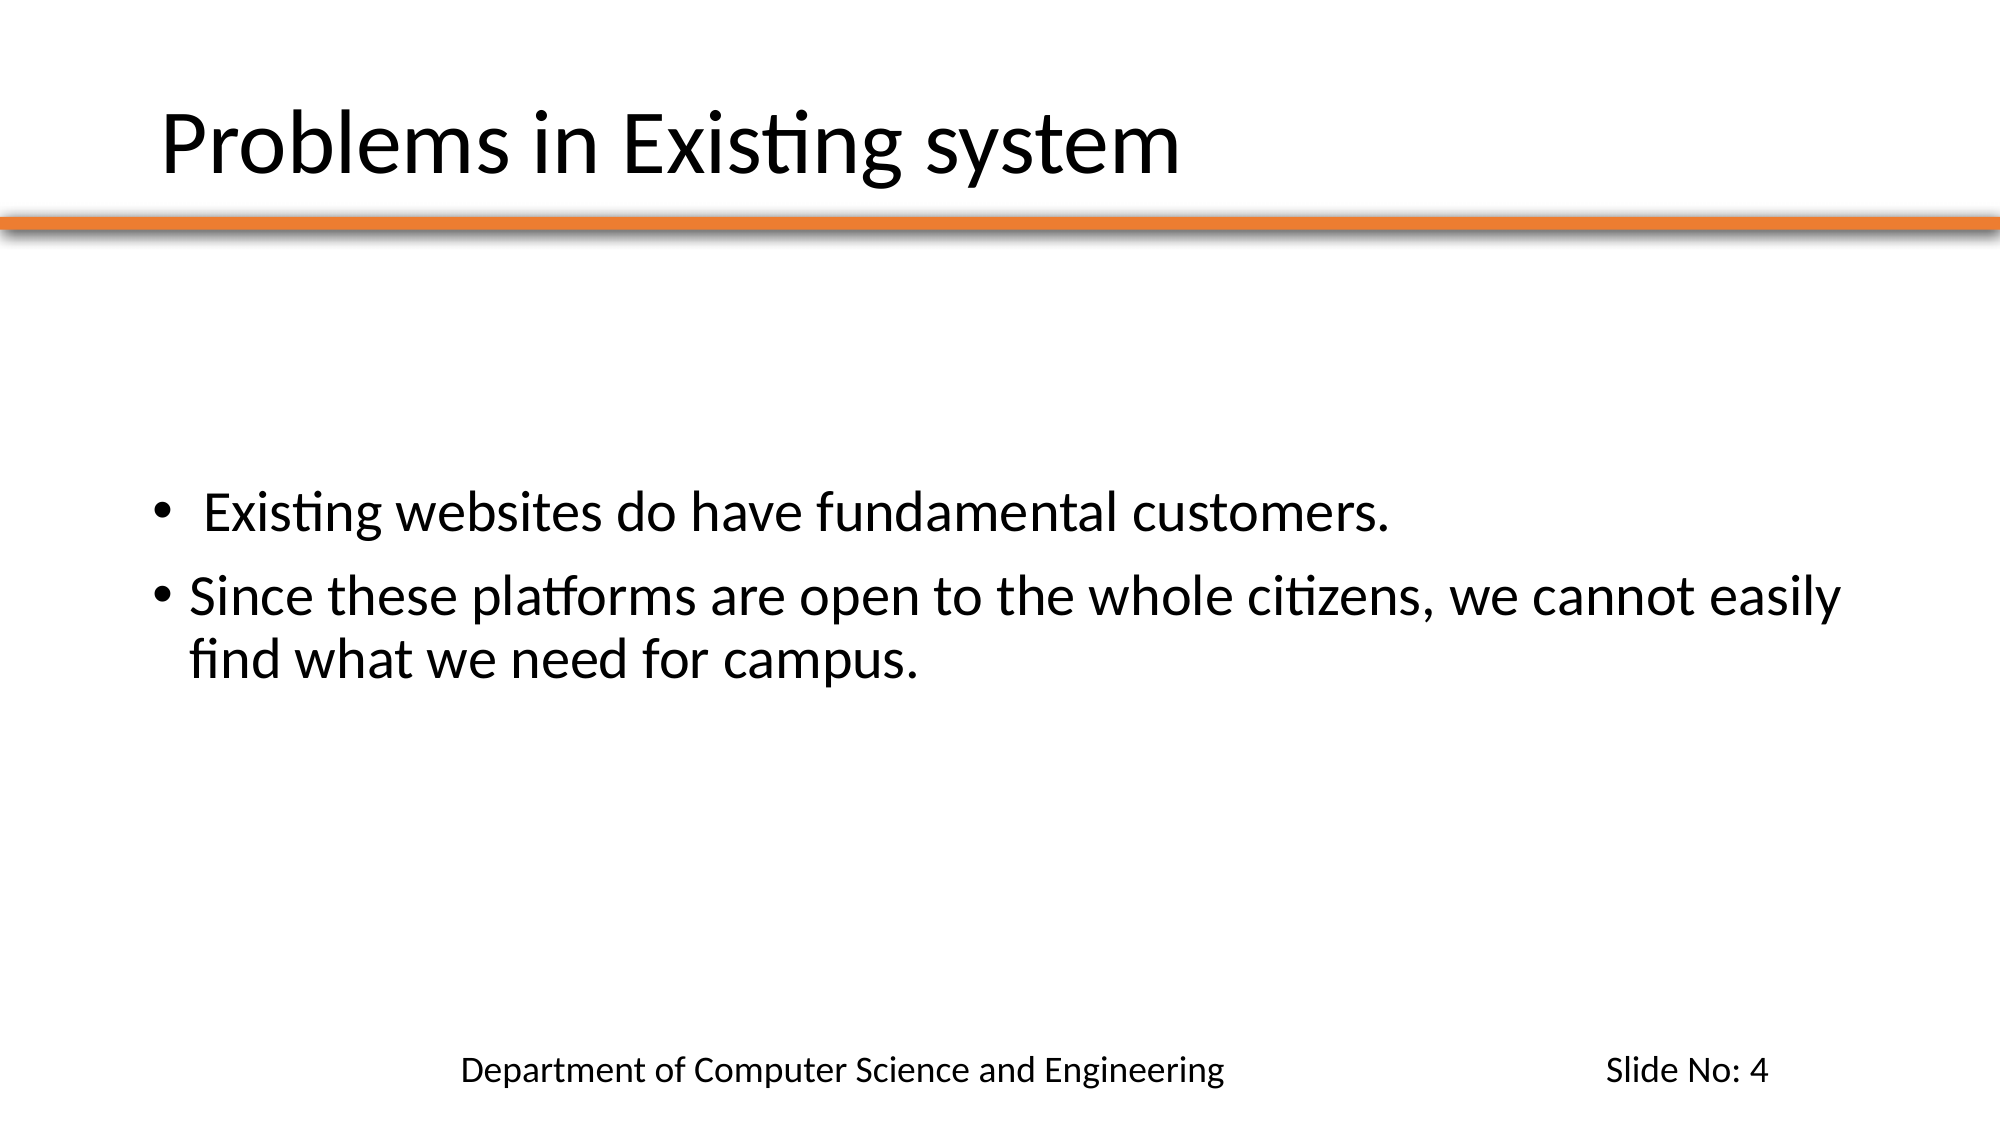

# Problems in Existing system

 Existing websites do have fundamental customers.
Since these platforms are open to the whole citizens, we cannot easily find what we need for campus.

 Department of Computer Science and Engineering                                             Slide No: 4